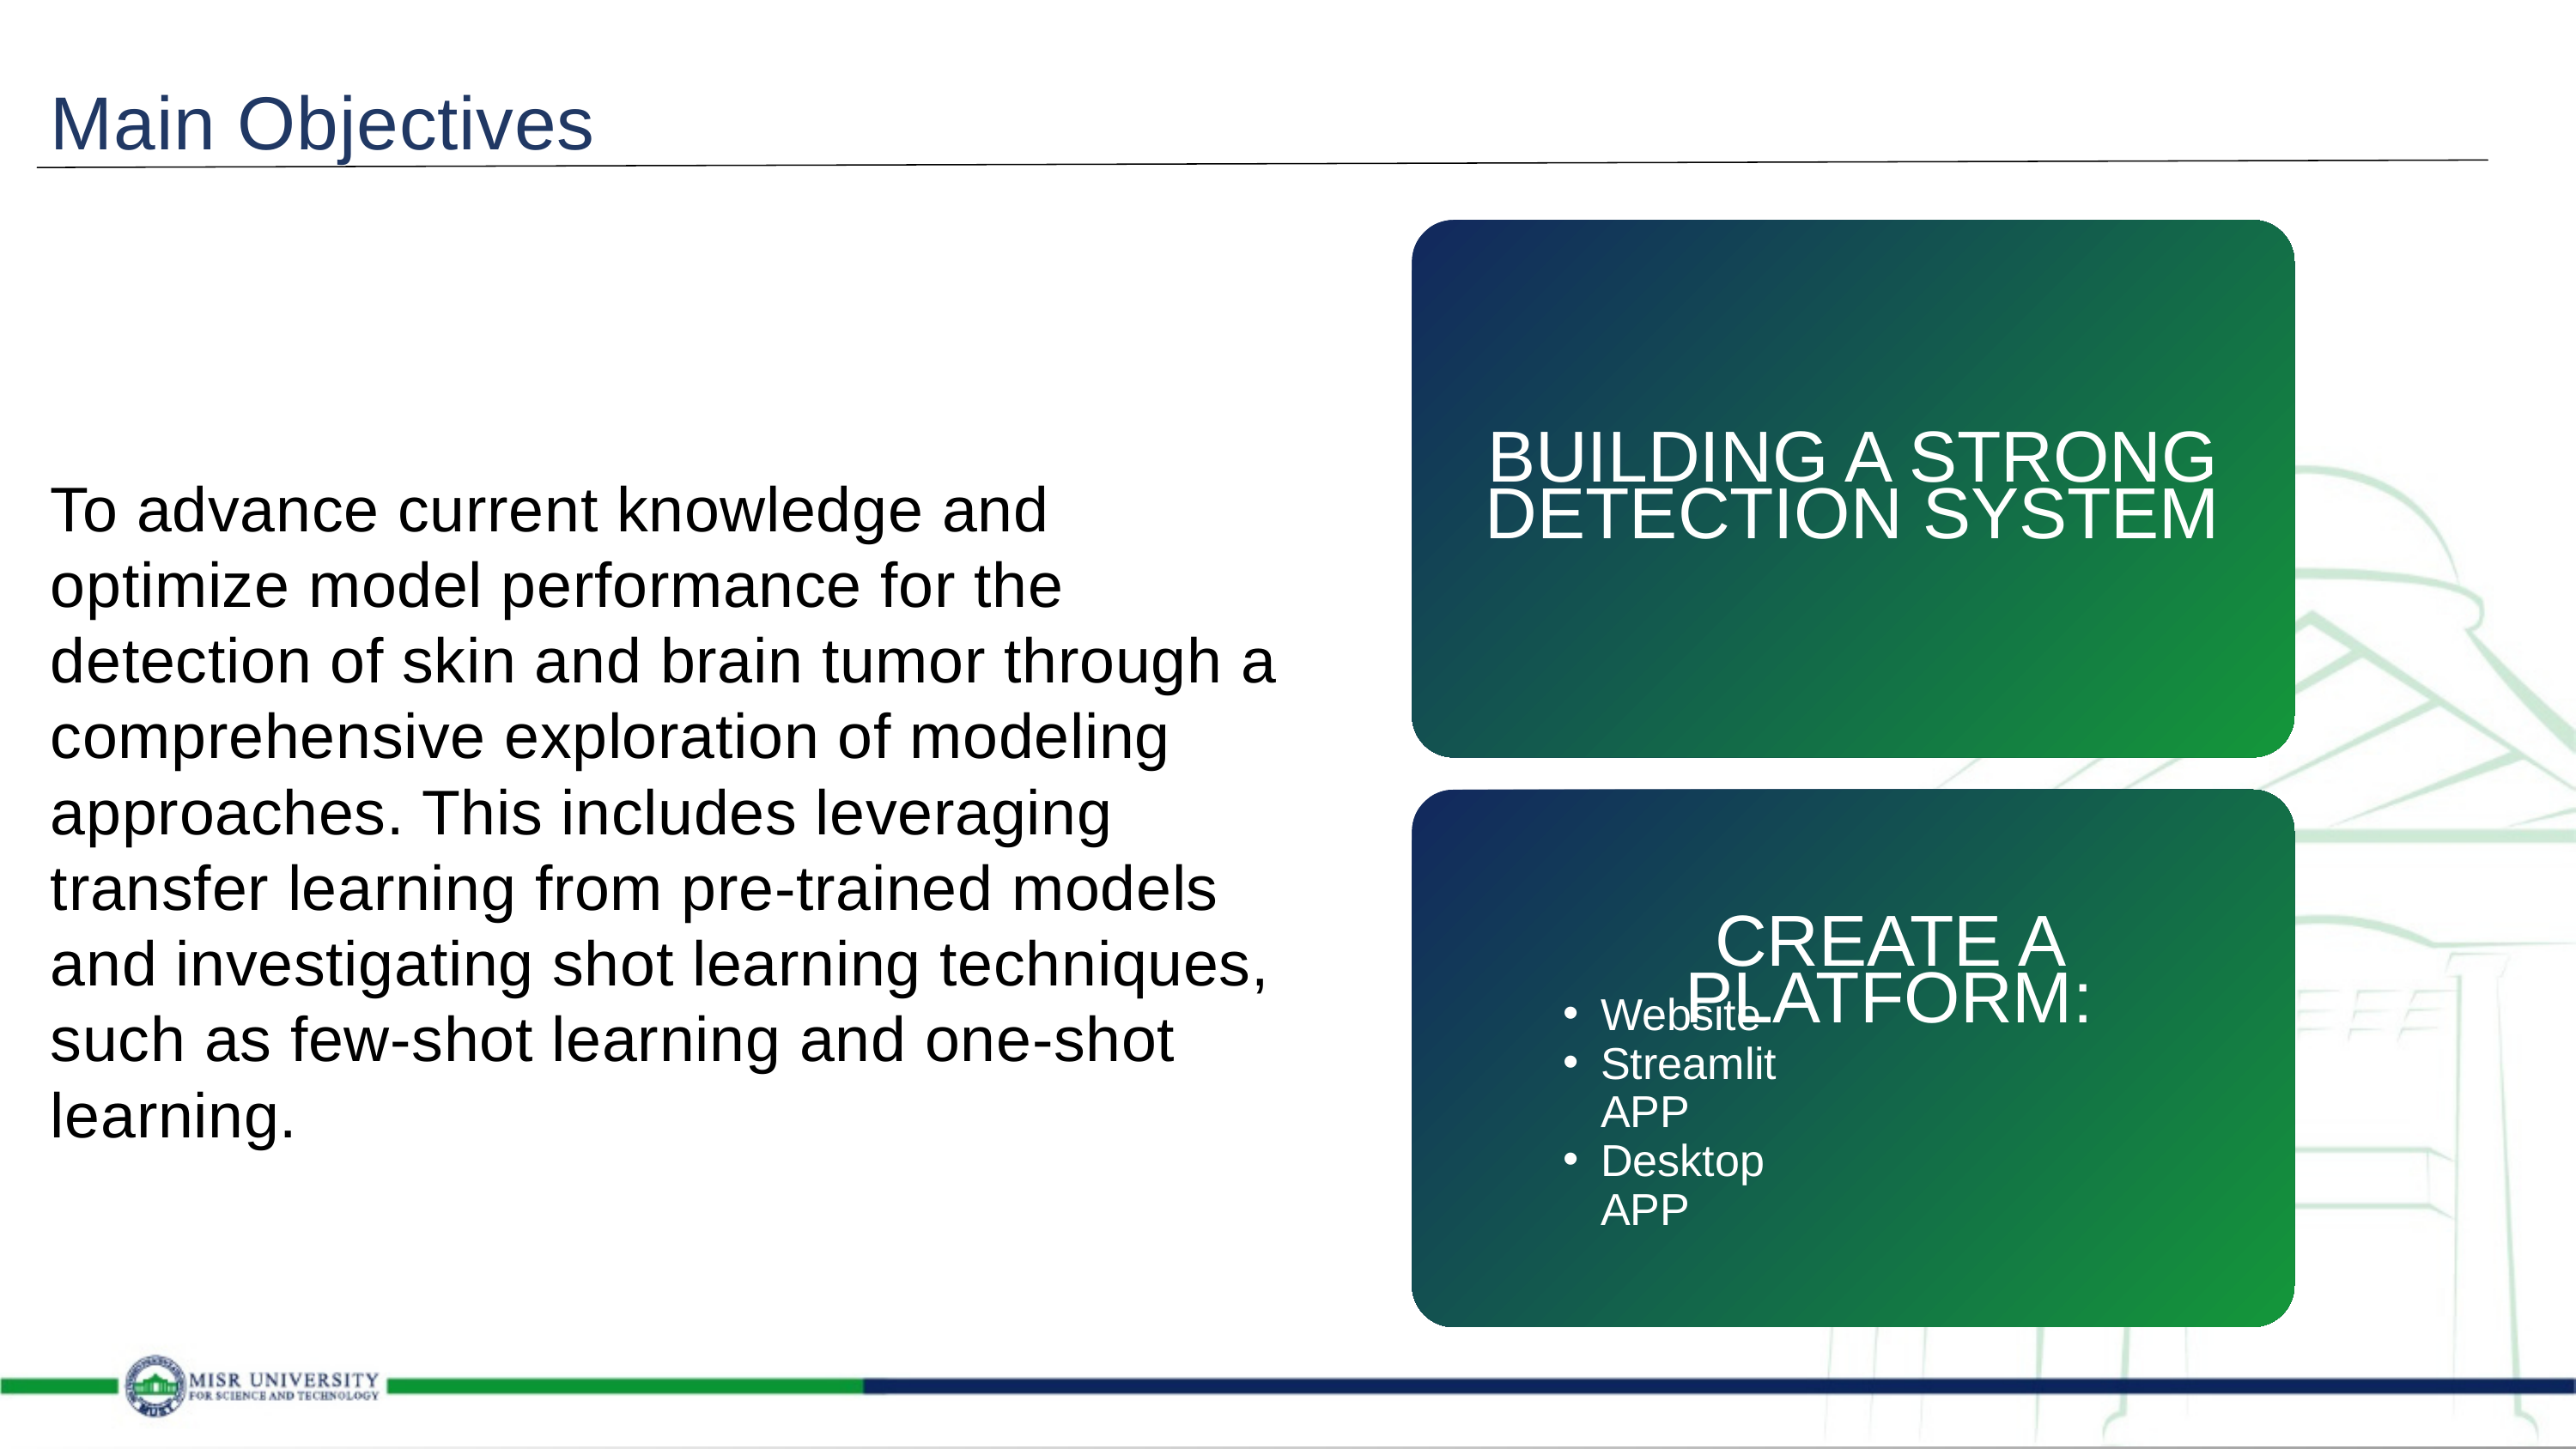

Main Objectives

BUILDING A STRONG DETECTION SYSTEM
To advance current knowledge and optimize model performance for the detection of skin and brain tumor through a comprehensive exploration of modeling approaches. This includes leveraging transfer learning from pre-trained models and investigating shot learning techniques, such as few-shot learning and one-shot learning.

CREATE A PLATFORM:
Website
Streamlit APP
Desktop APP